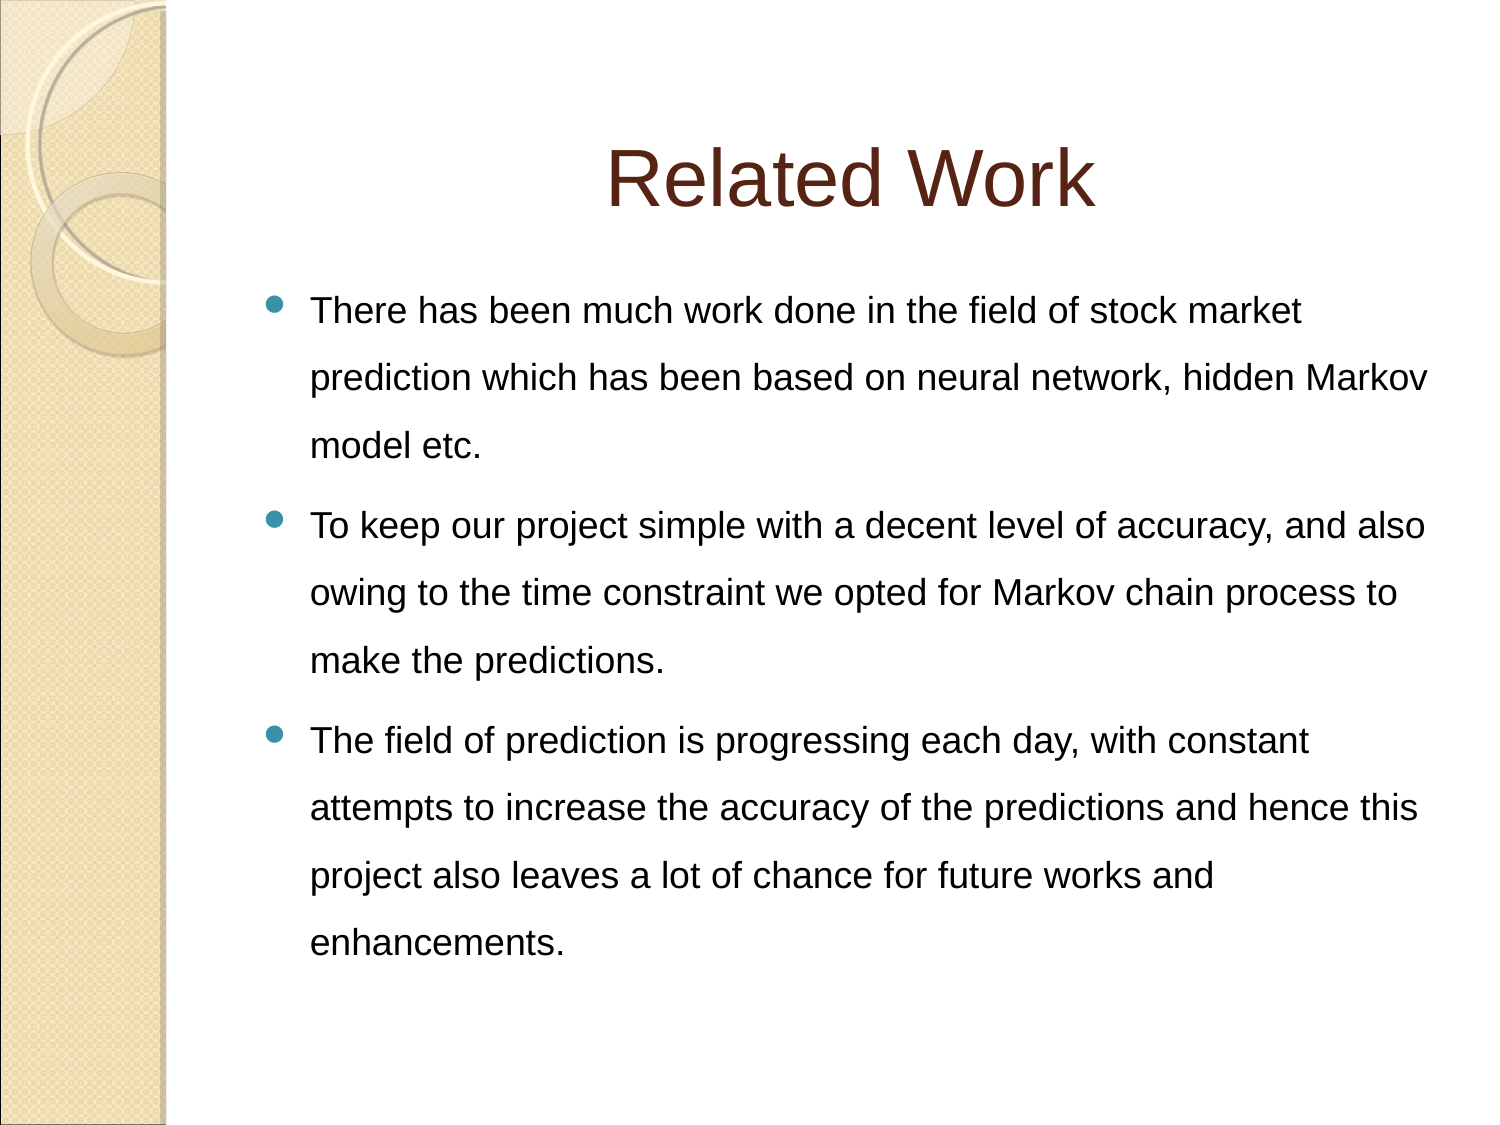

Related Work
There has been much work done in the field of stock market prediction which has been based on neural network, hidden Markov model etc.
To keep our project simple with a decent level of accuracy, and also owing to the time constraint we opted for Markov chain process to make the predictions.
The field of prediction is progressing each day, with constant attempts to increase the accuracy of the predictions and hence this project also leaves a lot of chance for future works and enhancements.